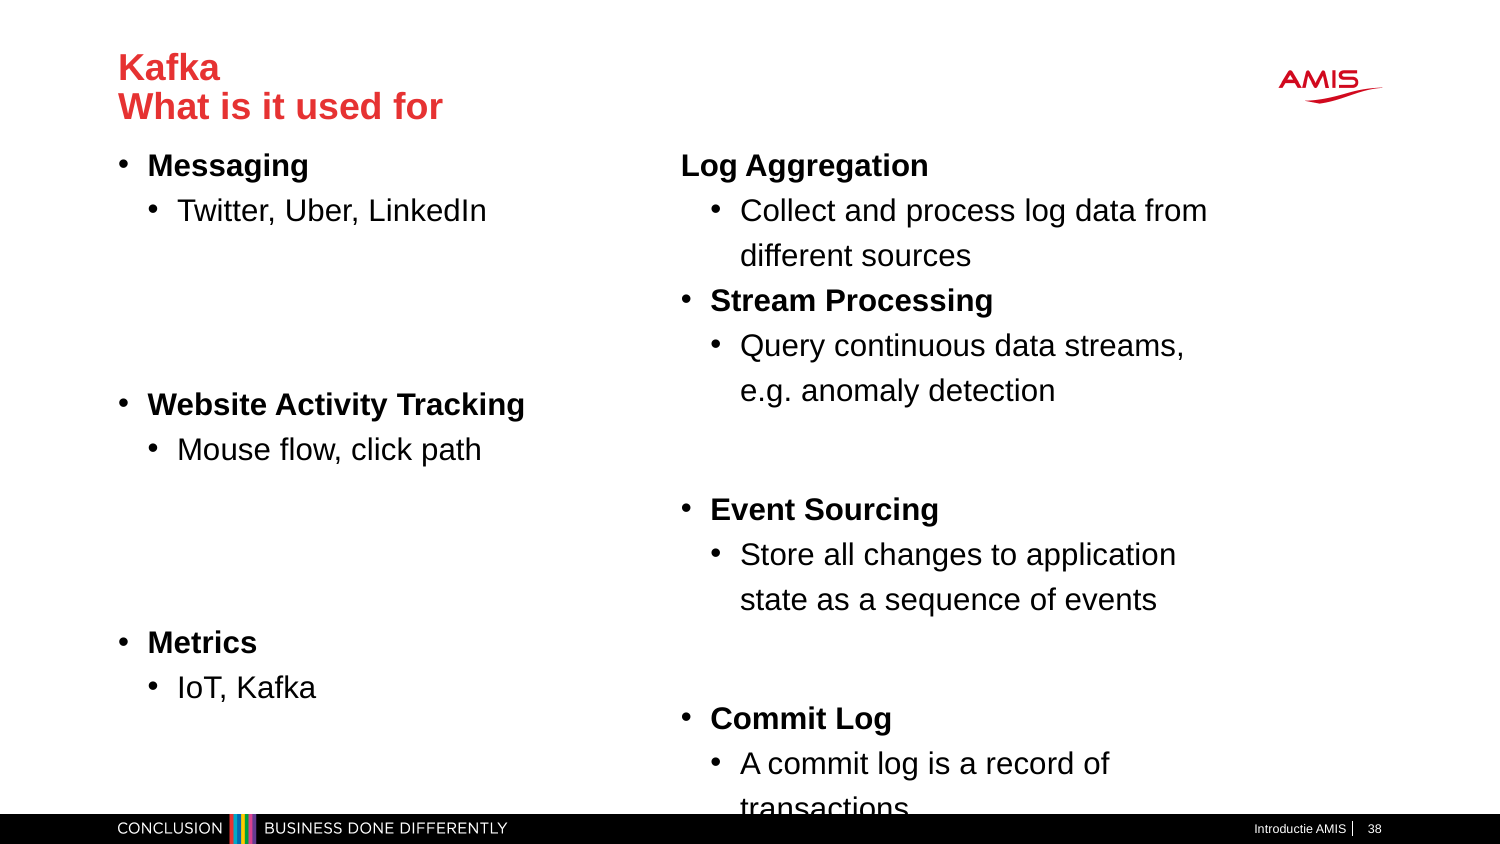

# Kafka What is it used for
Messaging
Twitter, Uber, LinkedIn

Website Activity Tracking
Mouse flow, click path

Metrics
IoT, Kafka

Log Aggregation
Collect and process log data from different sources
Stream Processing
Query continuous data streams, e.g. anomaly detection

Event Sourcing
Store all changes to application state as a sequence of events

Commit Log
A commit log is a record of transactions
Introductie AMIS
38